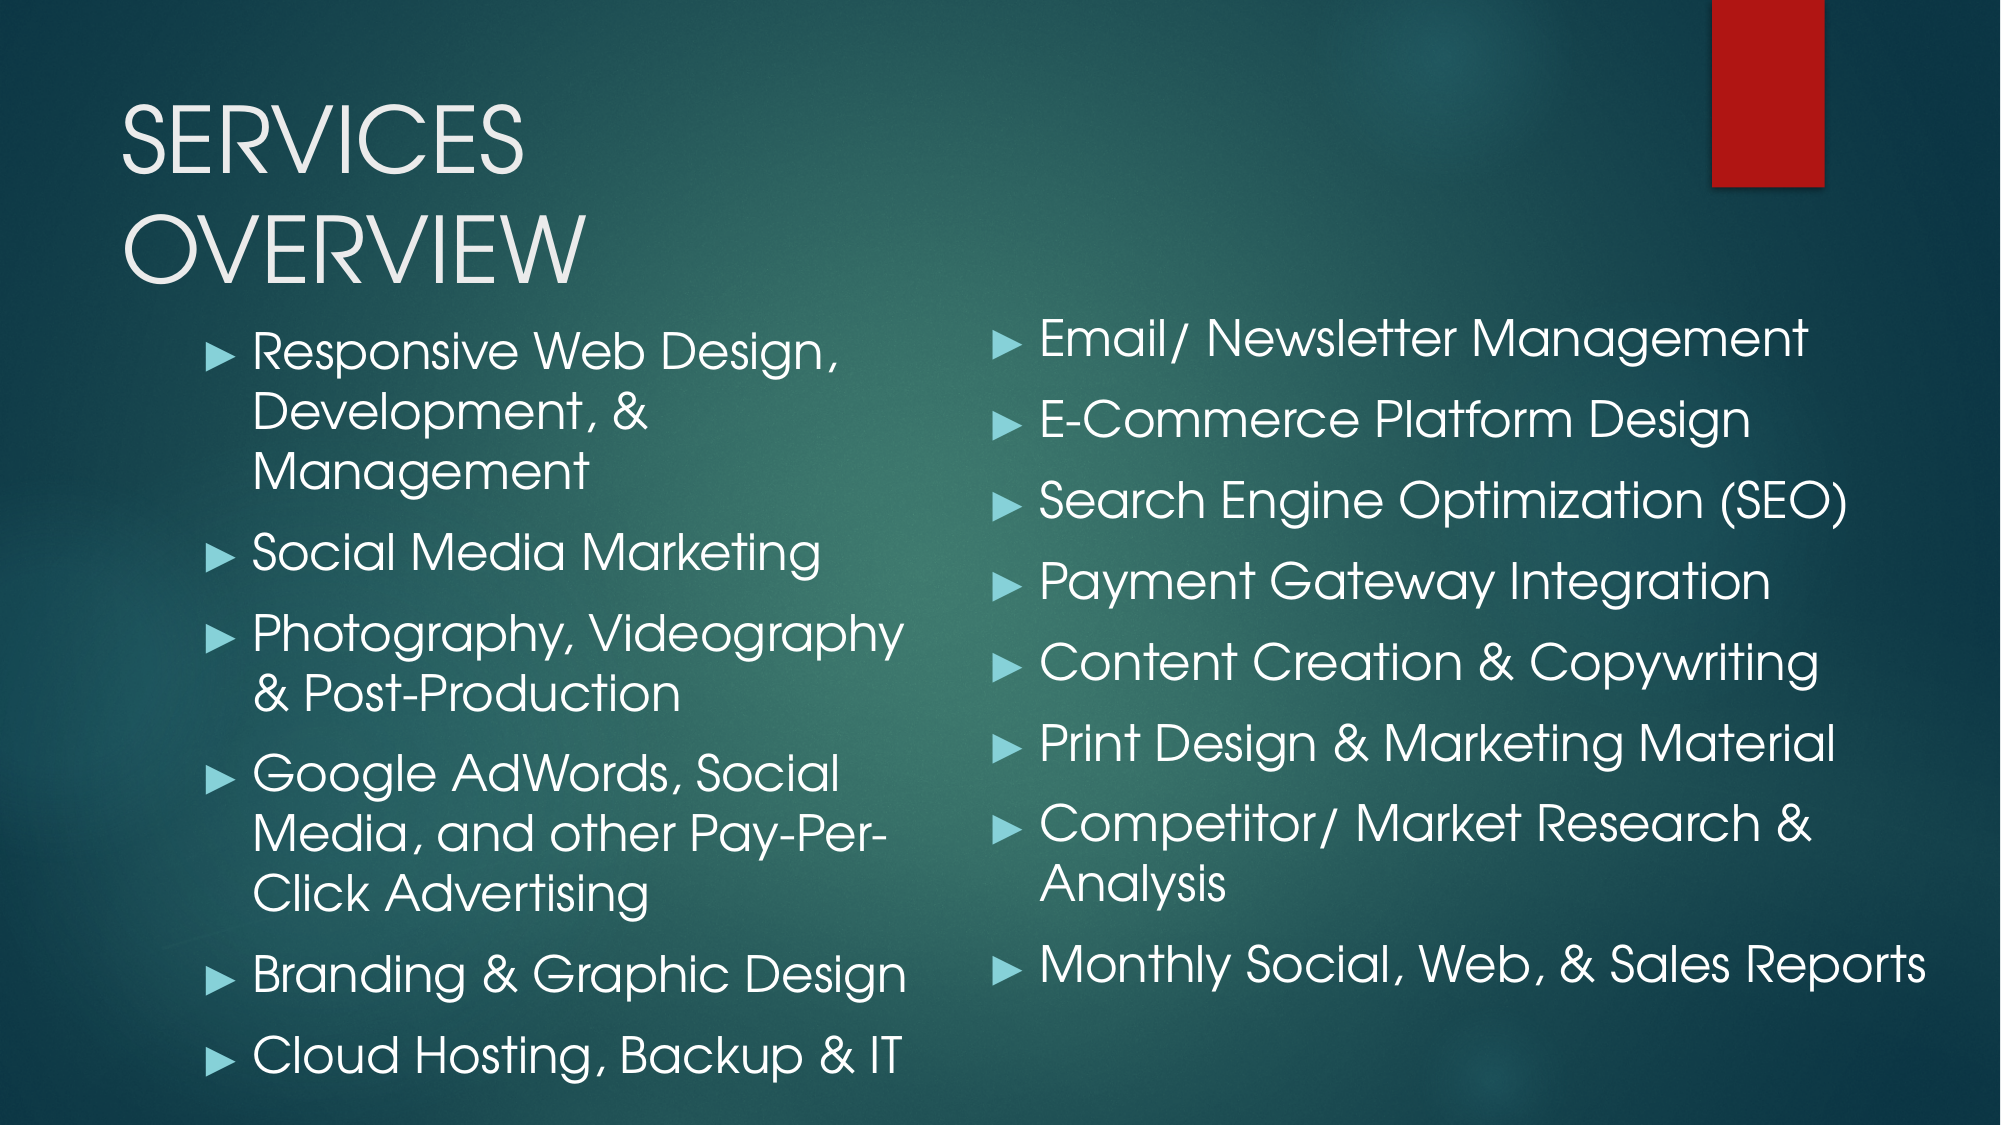

# SERVICES
OVERVIEW
Email/ Newsletter Management
E-Commerce Platform Design
Search Engine Optimization (SEO)
Payment Gateway Integration
Content Creation & Copywriting
Print Design & Marketing Material
Competitor/ Market Research & Analysis
Monthly Social, Web, & Sales Reports
Responsive Web Design, Development, & Management
Social Media Marketing
Photography, Videography & Post-Production
Google AdWords, Social Media, and other Pay-Per-Click Advertising
Branding & Graphic Design
Cloud Hosting, Backup & IT